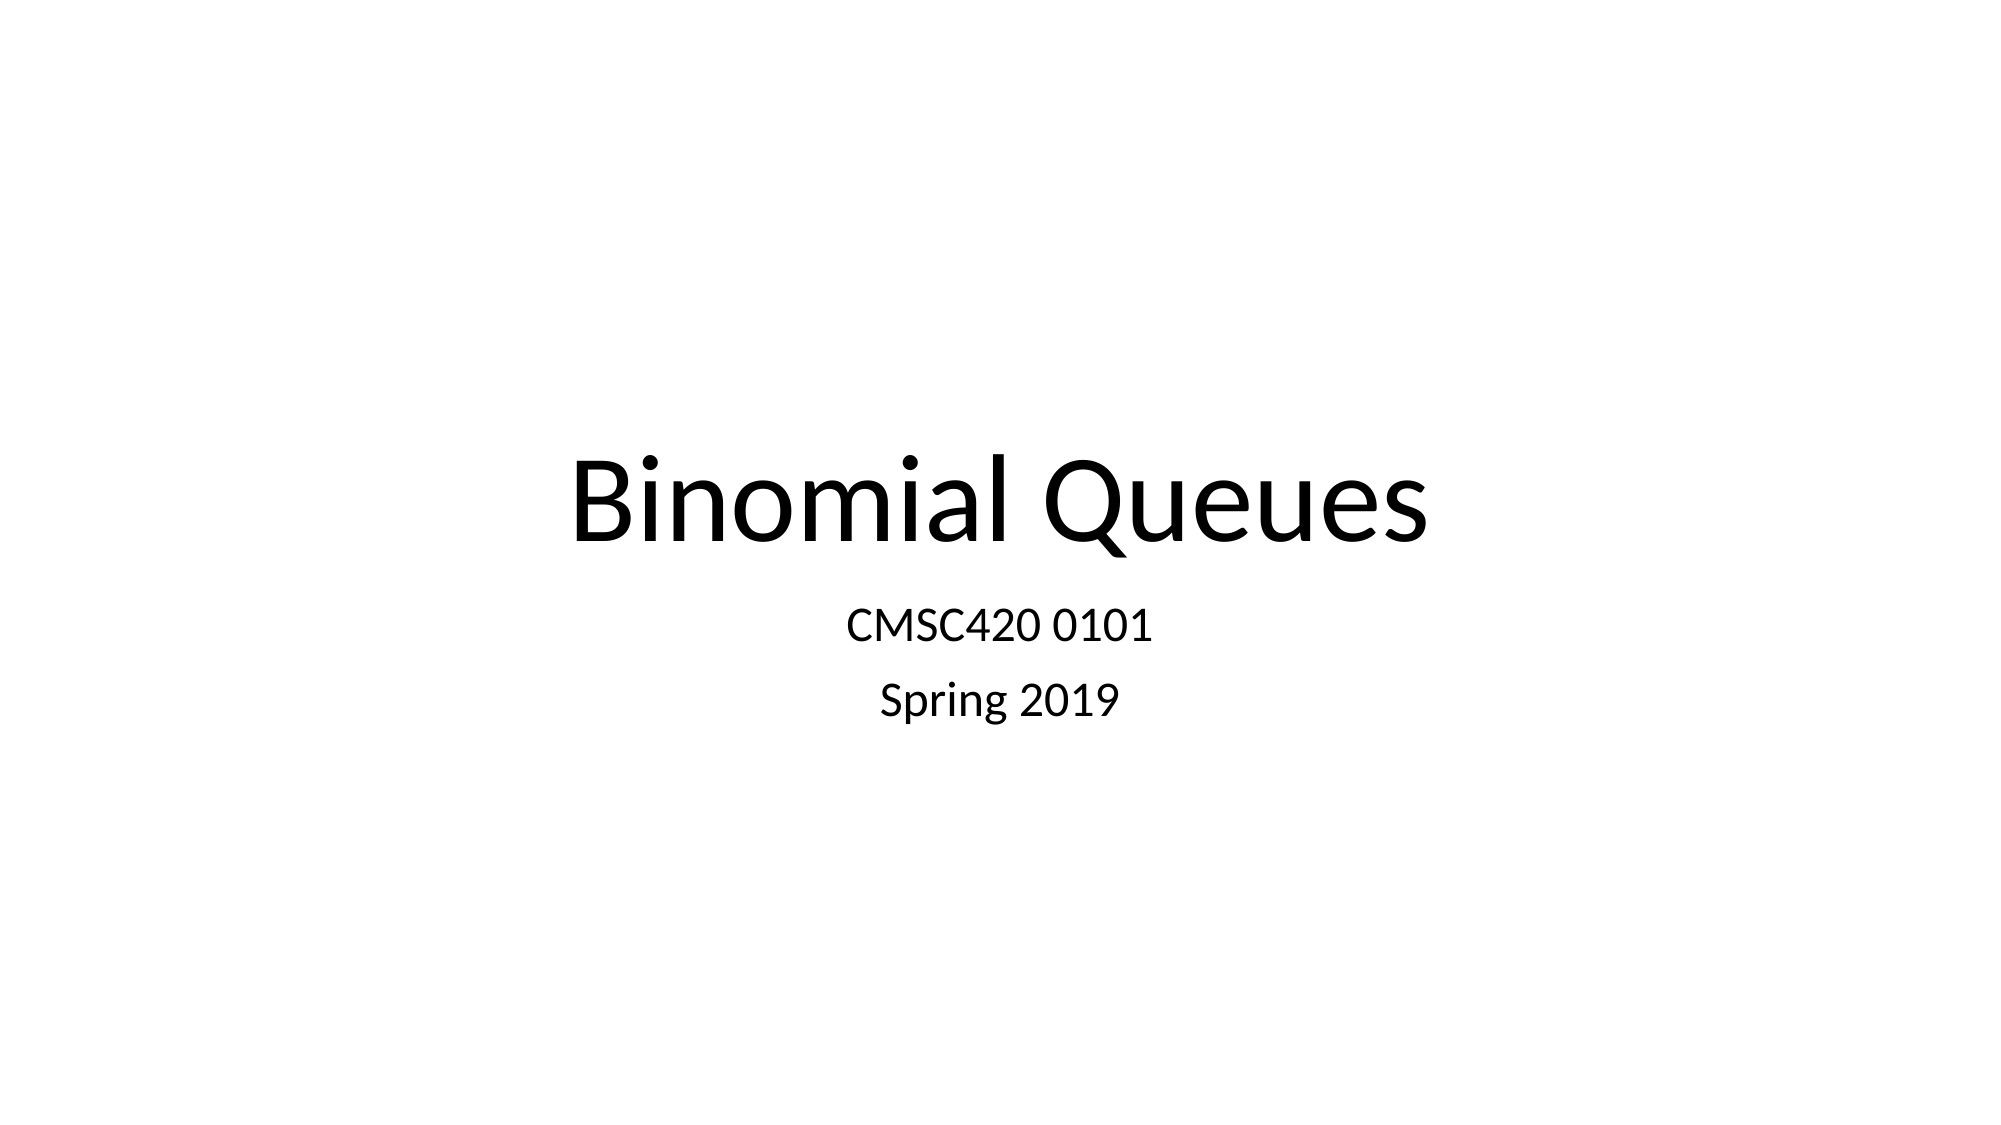

# Binomial Queues
CMSC420 0101
Spring 2019